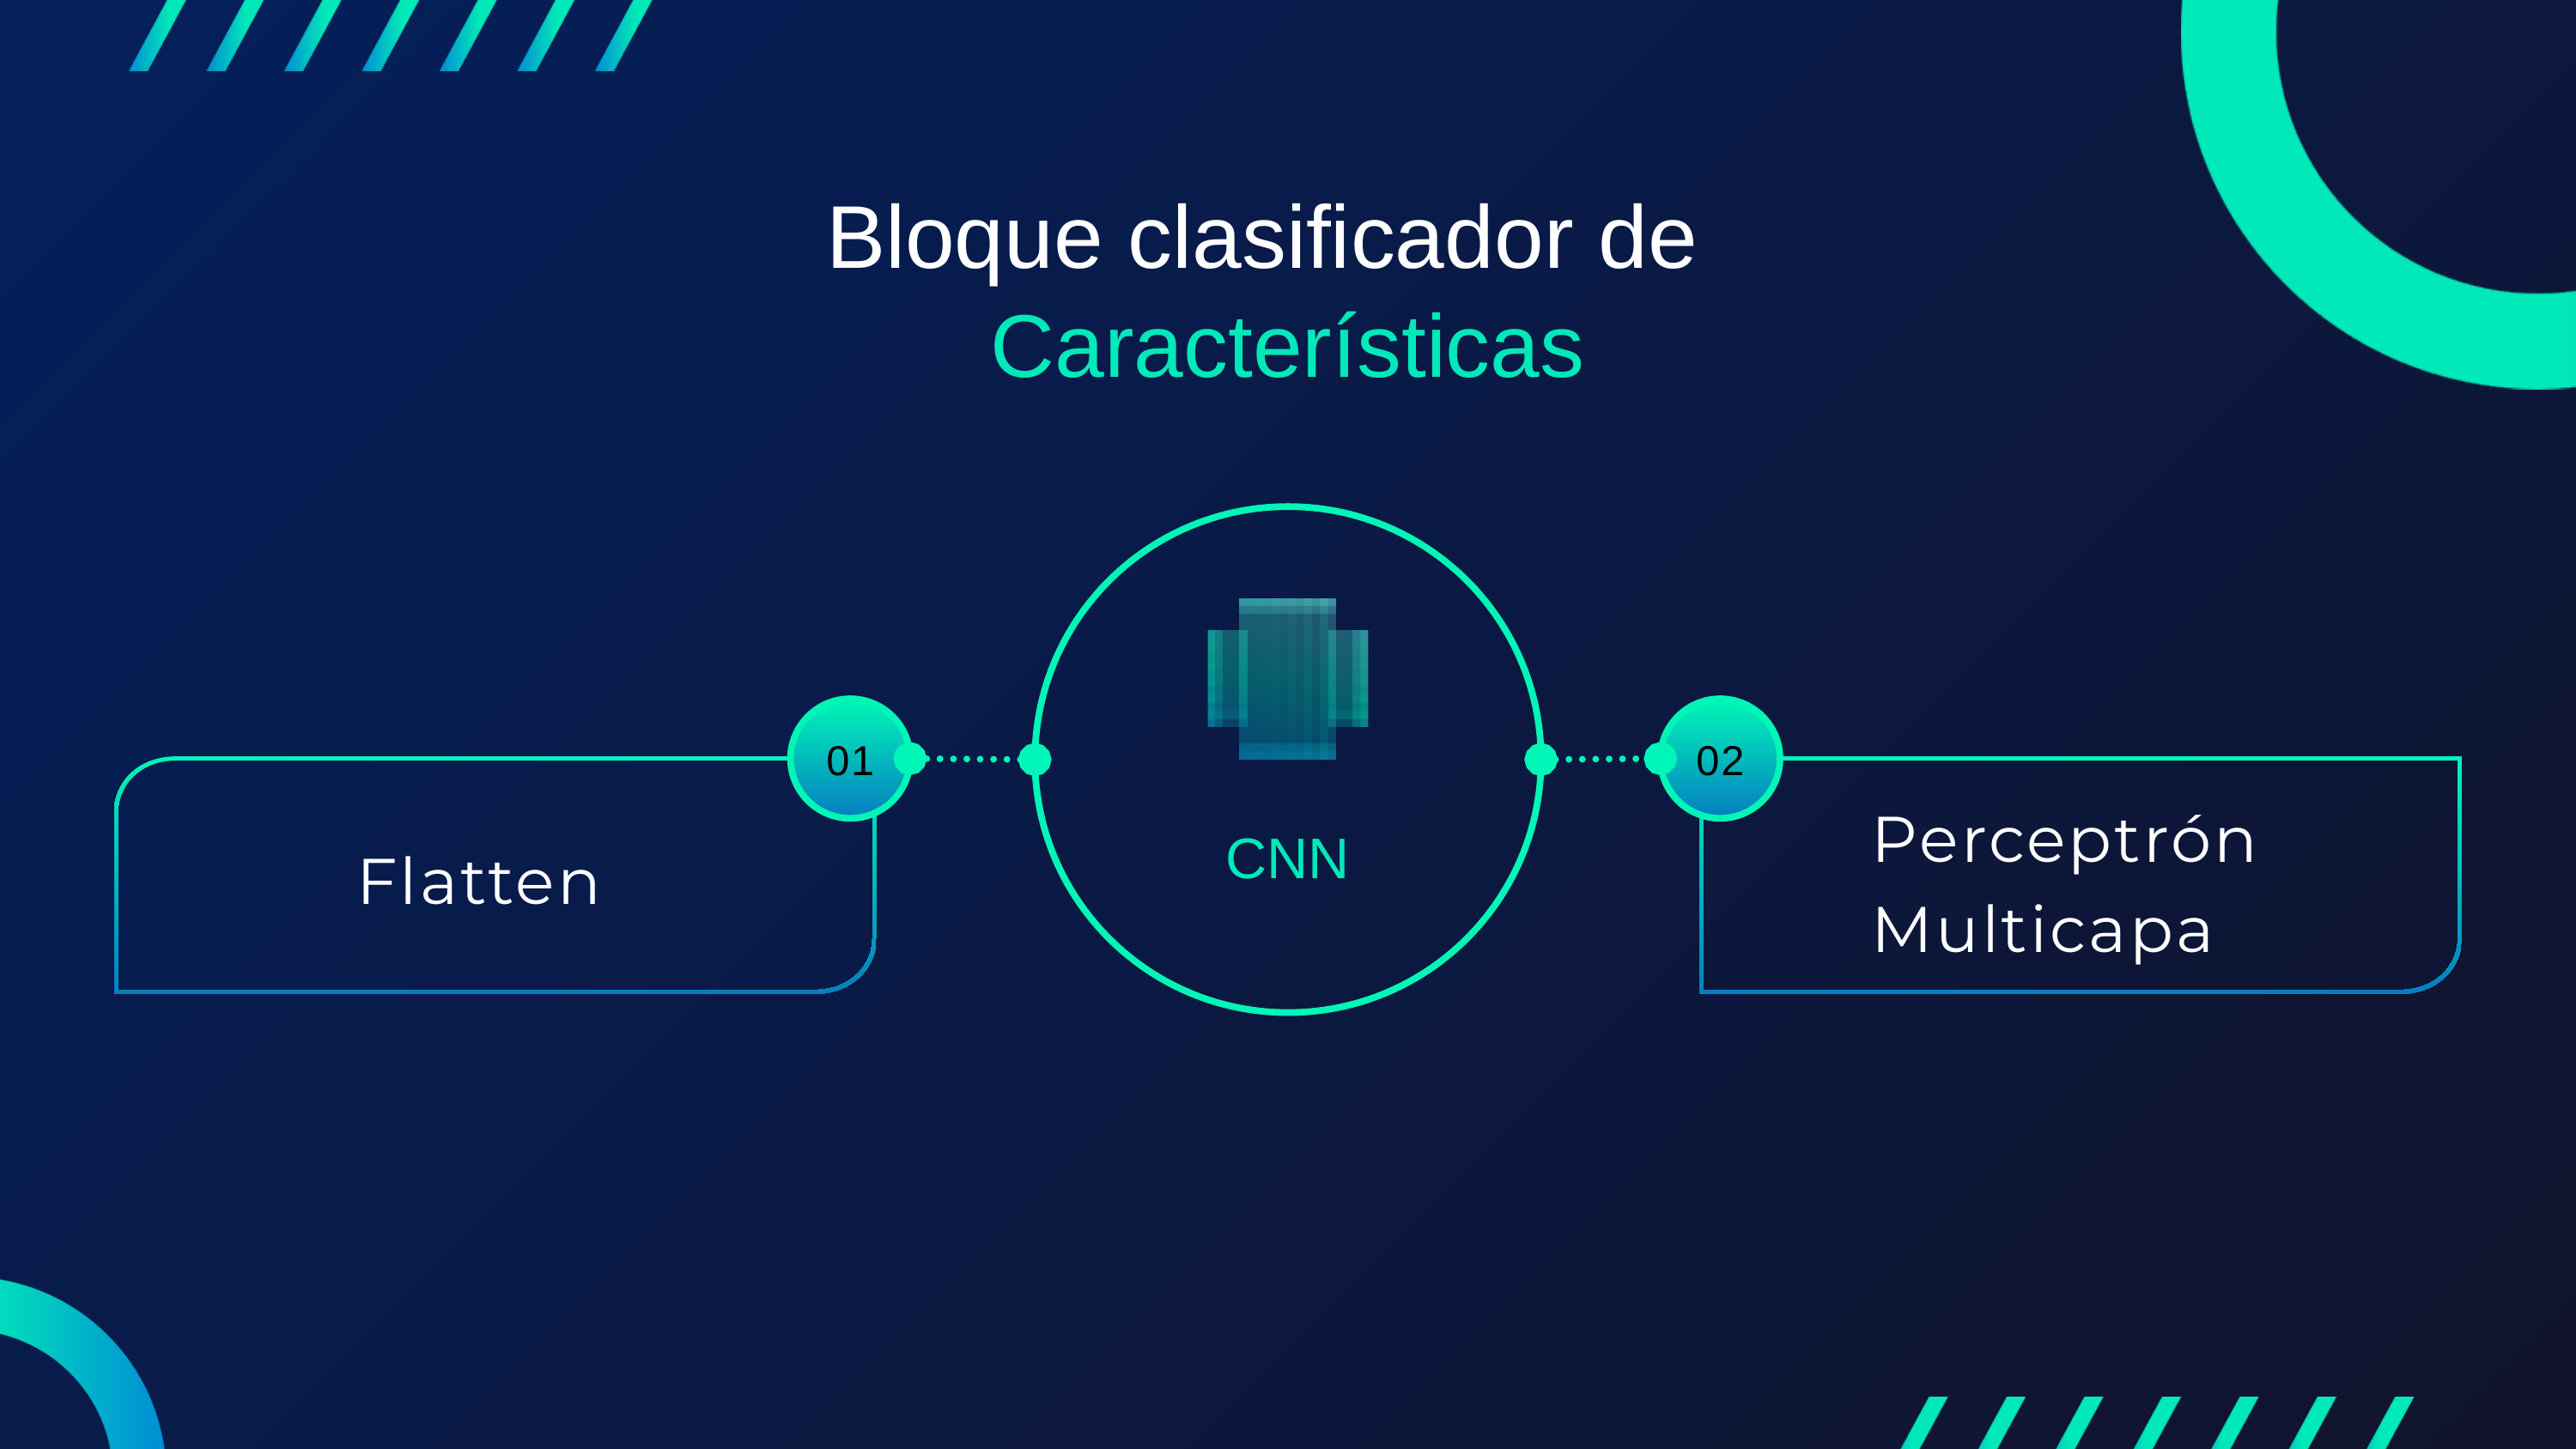

Bloque clasificador de
Características

01

02

Perceptrón Multicapa
CNN
Flatten